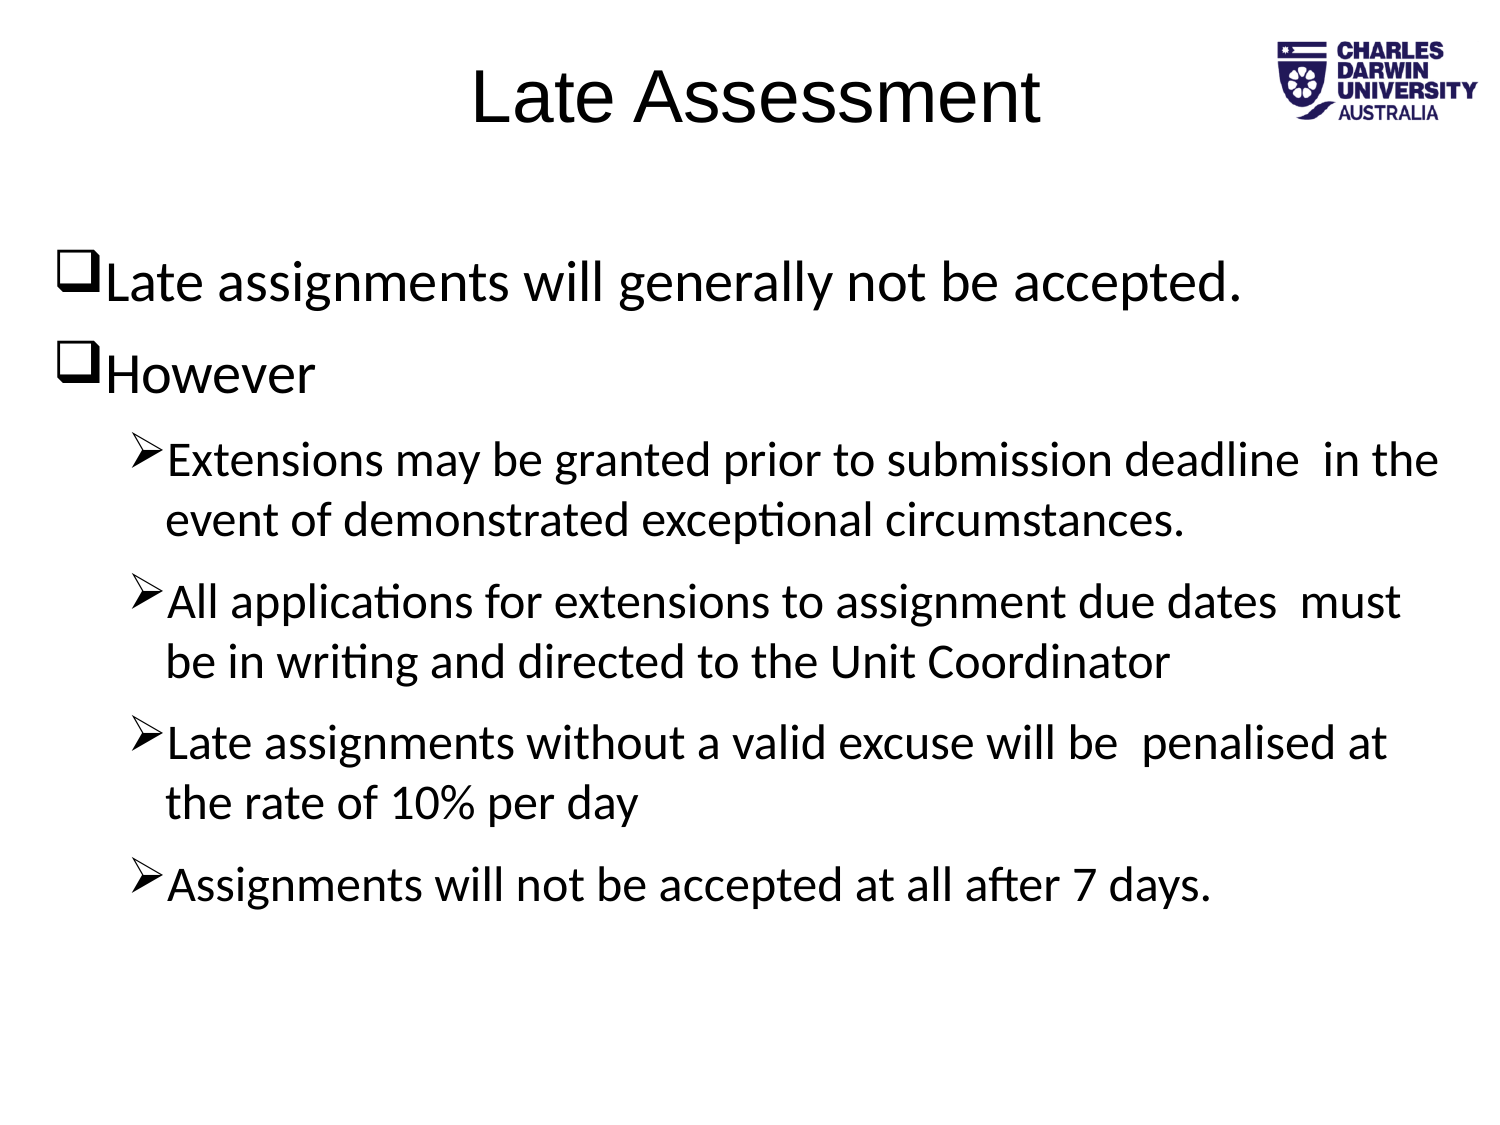

Late Assessment

Late assignments will generally not be accepted.
However
Extensions may be granted prior to submission deadline  in the event of demonstrated exceptional circumstances.
All applications for extensions to assignment due dates  must be in writing and directed to the Unit Coordinator
Late assignments without a valid excuse will be  penalised at the rate of 10% per day
Assignments will not be accepted at all after 7 days.

7